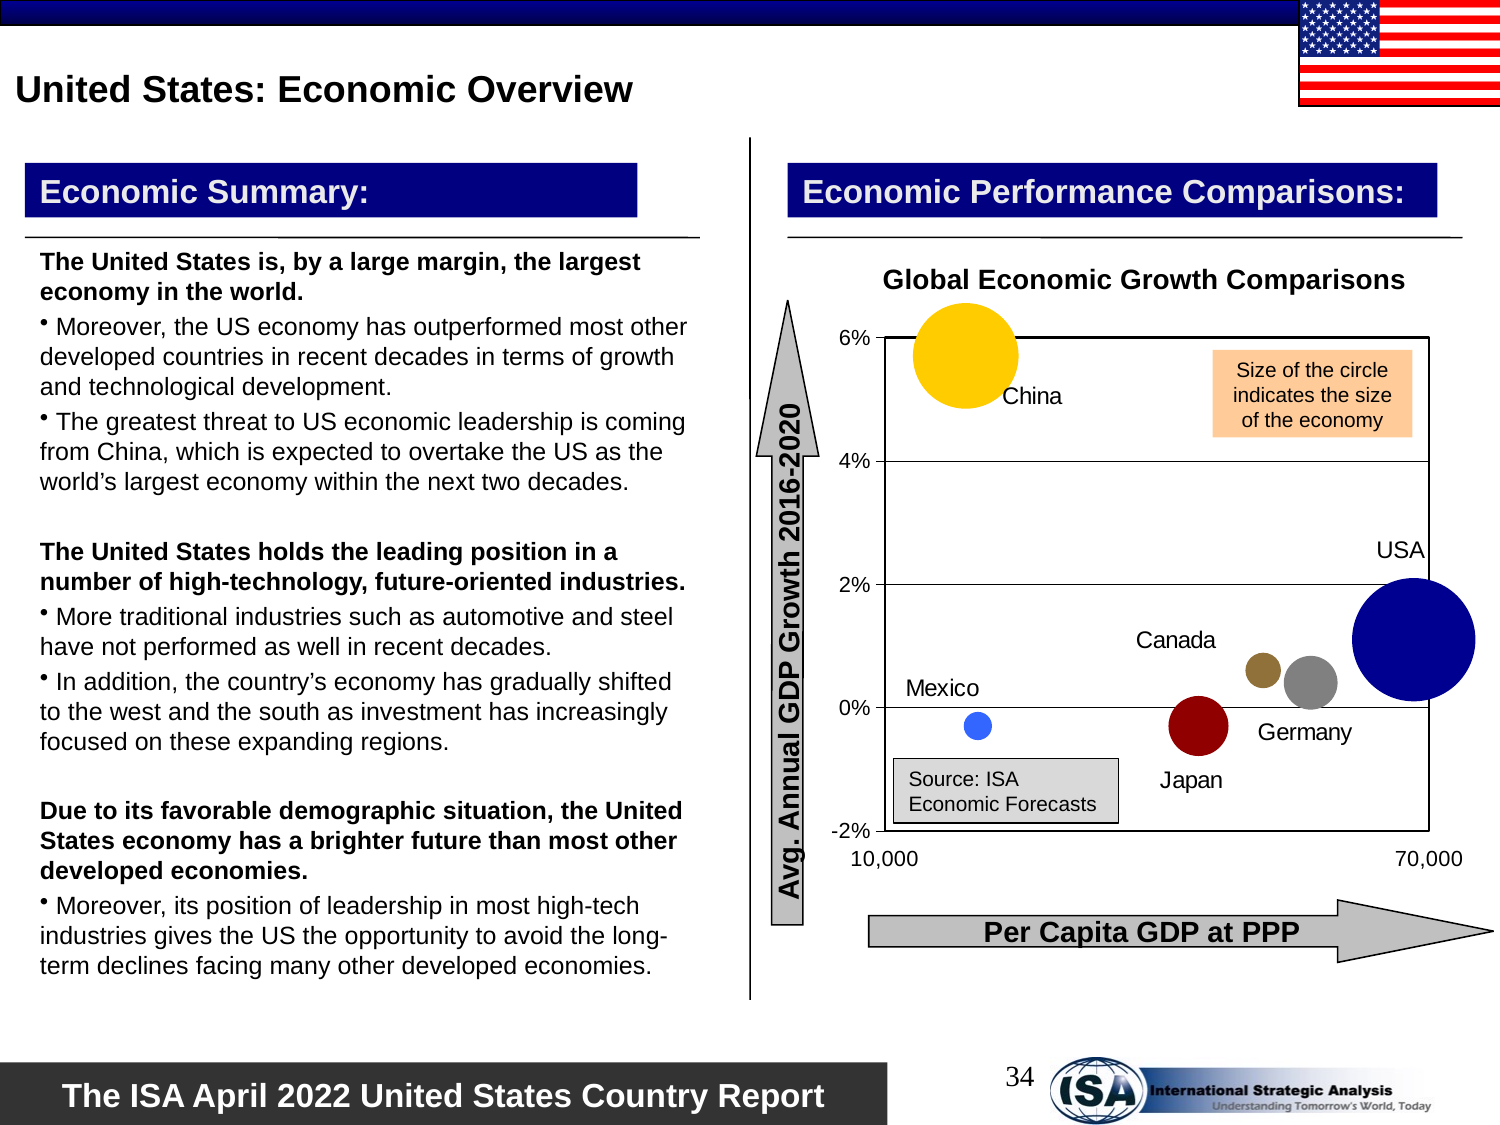

# United States: Economic Overview

Economic Summary:
Economic Performance Comparisons:

The United States is, by a large margin, the largest economy in the world.
 Moreover, the US economy has outperformed most other developed countries in recent decades in terms of growth and technological development.
 The greatest threat to US economic leadership is coming from China, which is expected to overtake the US as the world’s largest economy within the next two decades.

The United States holds the leading position in a number of high-technology, future-oriented industries.
 More traditional industries such as automotive and steel have not performed as well in recent decades.
 In addition, the country’s economy has gradually shifted to the west and the south as investment has increasingly focused on these expanding regions.

Due to its favorable demographic situation, the United States economy has a brighter future than most other developed economies.
 Moreover, its position of leadership in most high-tech industries gives the US the opportunity to avoid the long-term declines facing many other developed economies.

### Chart: Global Economic Growth Comparisons

| Category | Avg. GDP Growth |
|---|---|
Size of the circle indicates the size of the economy
Avg. Annual GDP Growth 2016-2020
Source: ISA Economic Forecasts
Per Capita GDP at PPP
34